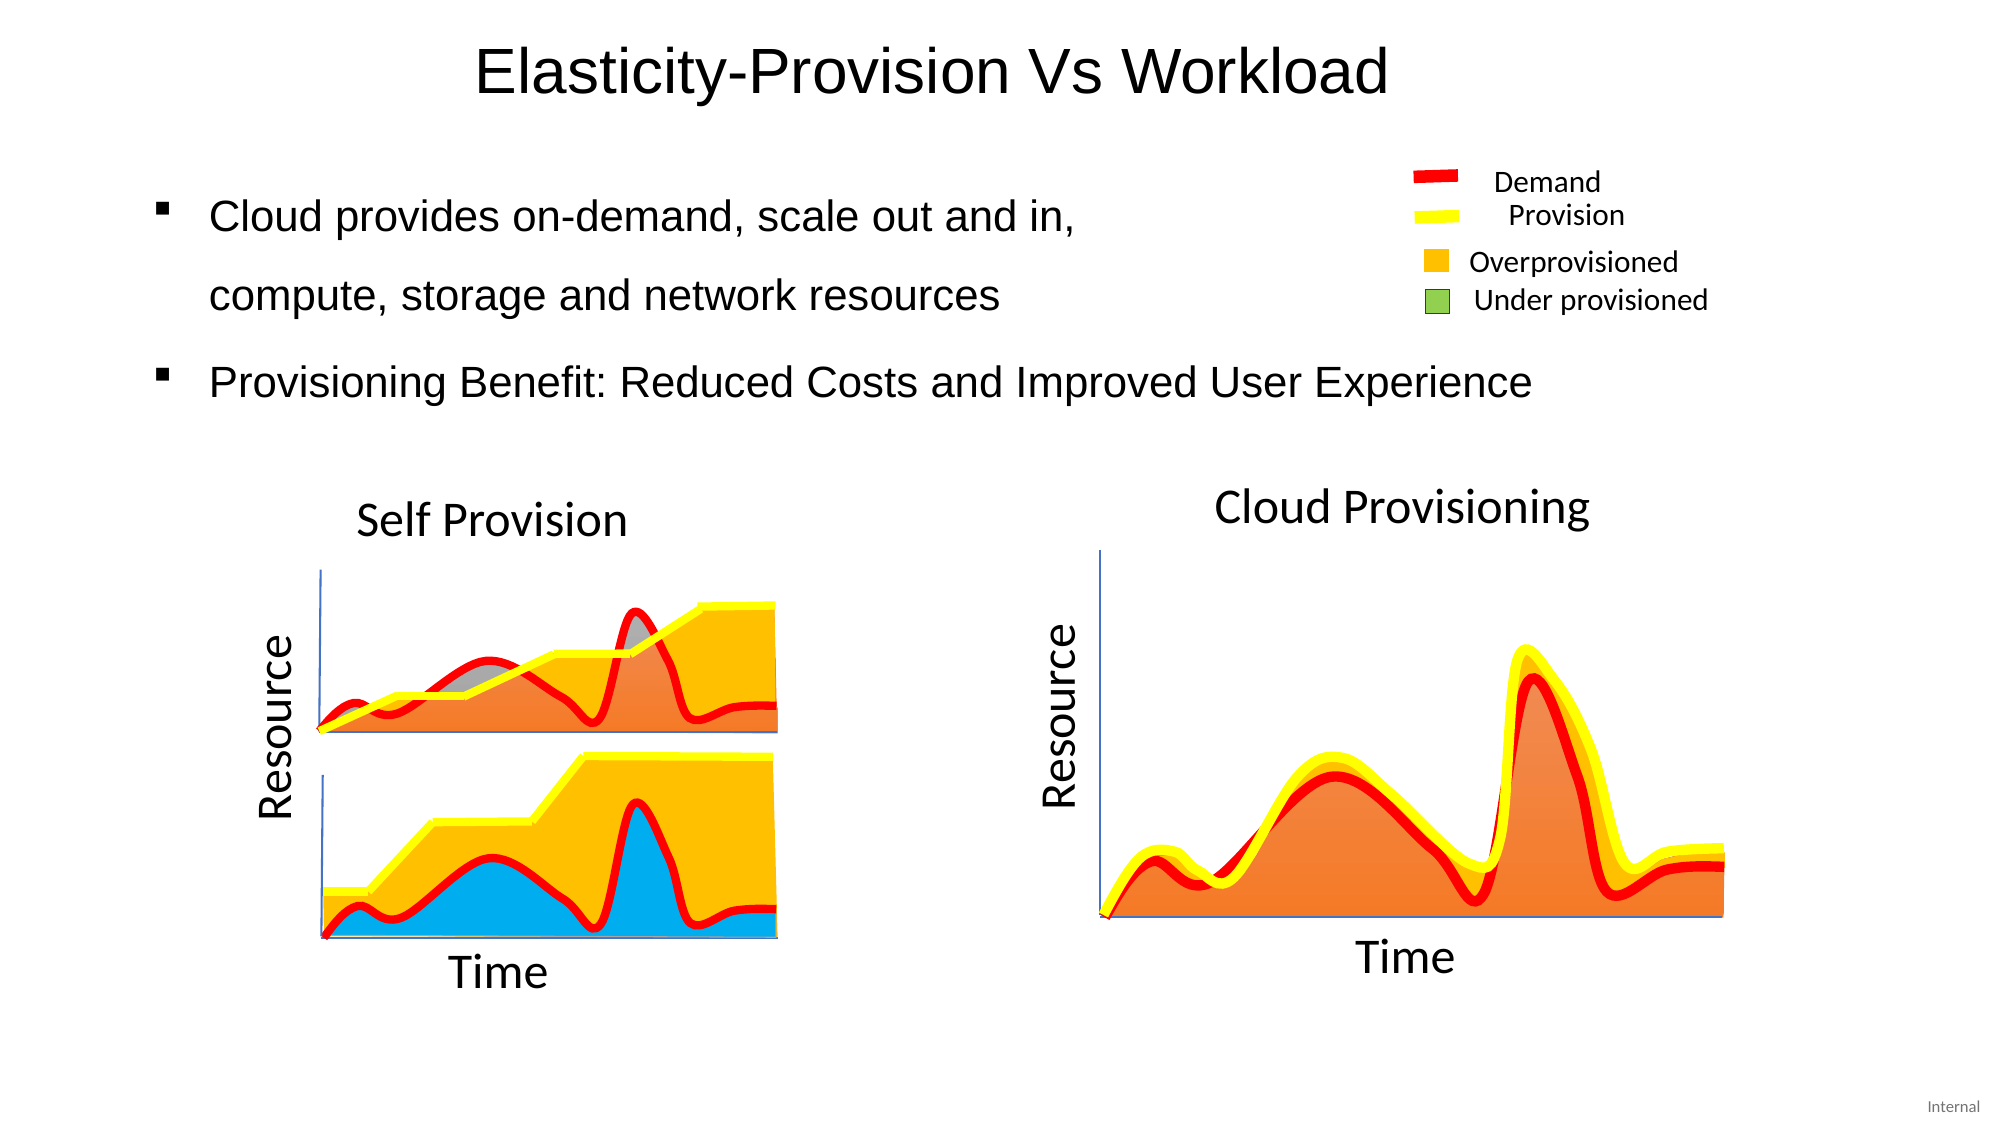

Elasticity-Provision Vs Workload
Cloud provides on-demand, scale out and in,
compute, storage and network resources
Provisioning Benefit: Reduced Costs and Improved User Experience
Demand
Provision
Overprovisioned

Under provisioned

Cloud Provisioning
Resource
Time
Self Provision

Resource

Time